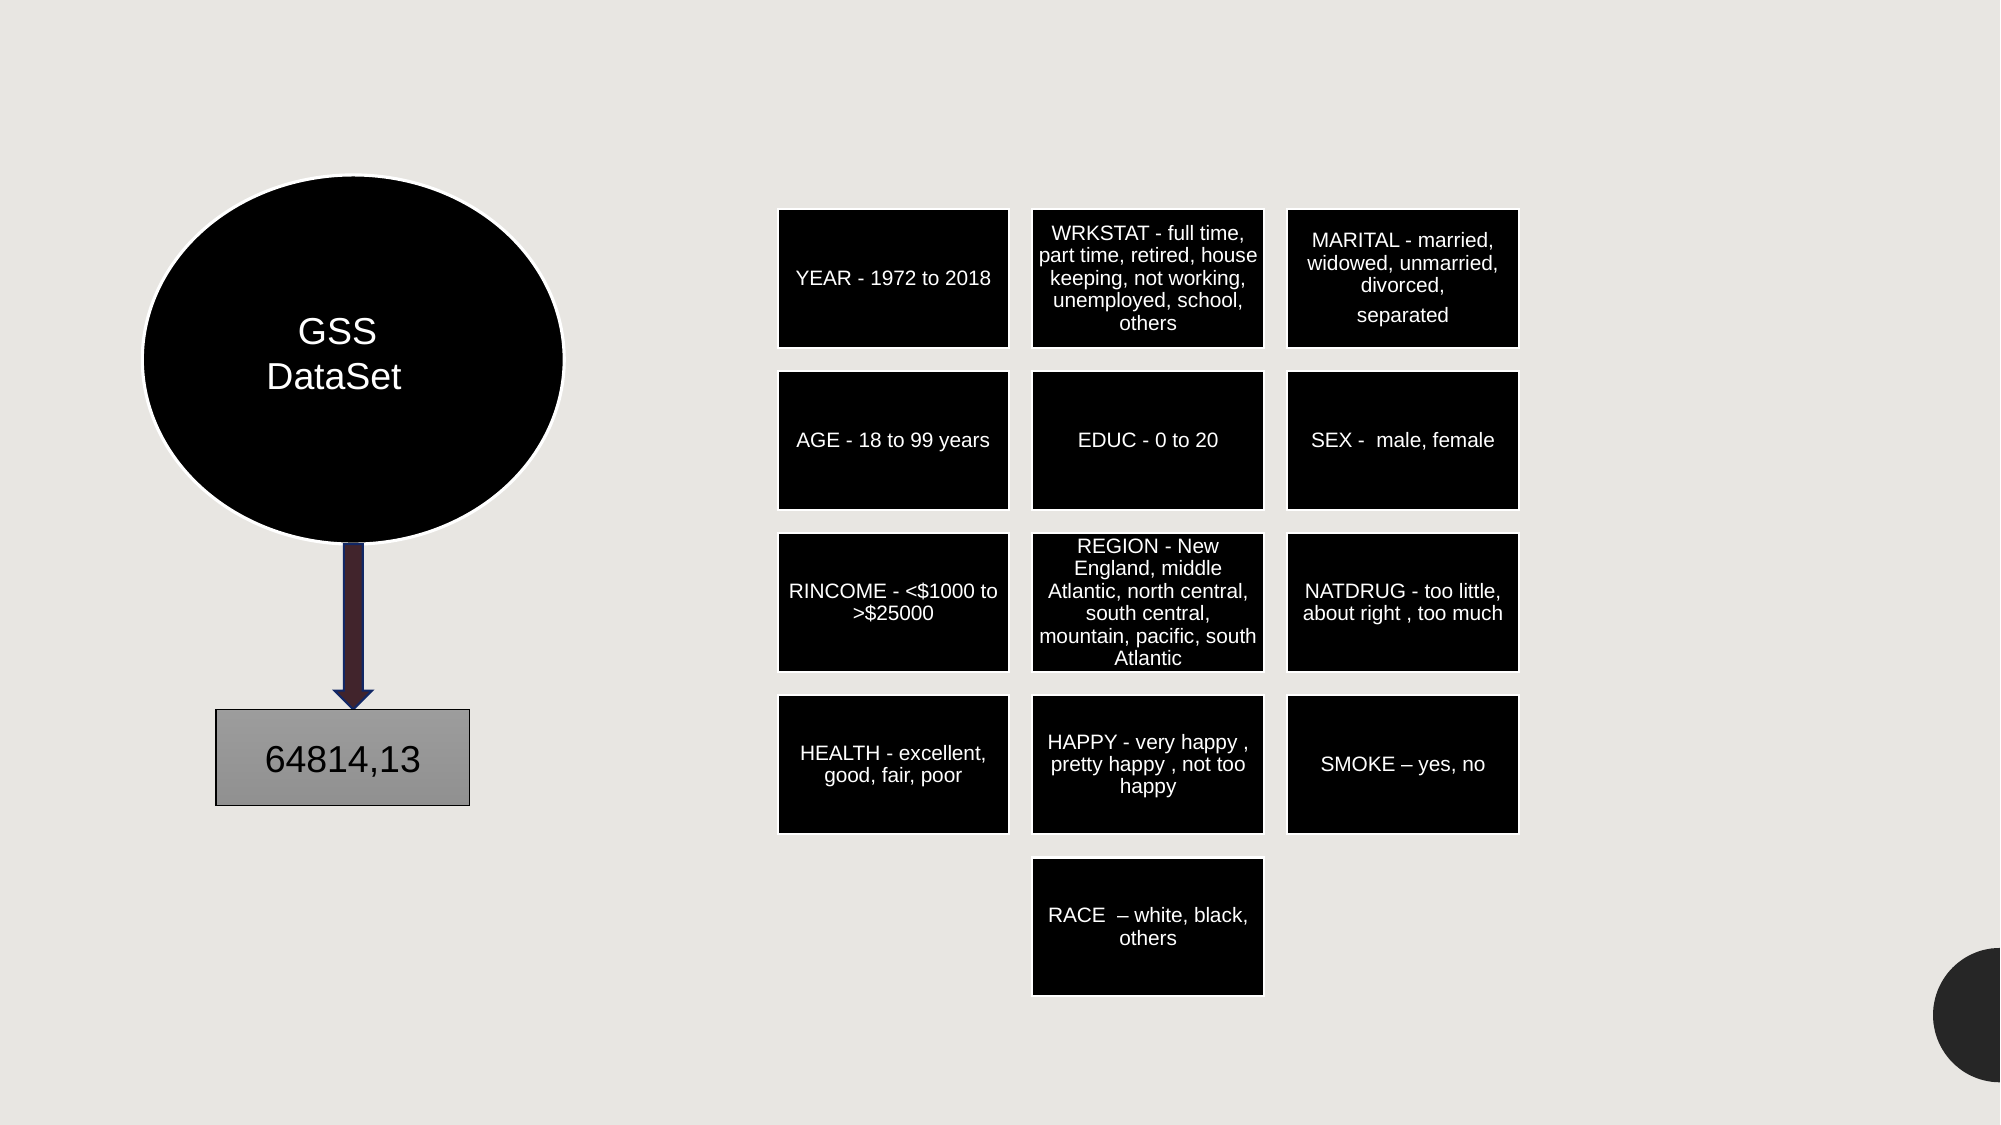

YEAR - 1972 to 2018
WRKSTAT - full time, part time, retired, house keeping, not working, unemployed, school, others
MARITAL - married, widowed, unmarried, divorced,
separated
AGE - 18 to 99 years
EDUC - 0 to 20
SEX -  male, female
RINCOME - <$1000 to >$25000
REGION - New England, middle Atlantic, north central, south central, mountain, pacific, south Atlantic
NATDRUG - too little, about right , too much
HEALTH - excellent, good, fair, poor
HAPPY - very happy , pretty happy , not too happy
SMOKE – yes, no
RACE  – white, black, others
   GSS DataSet

64814,13